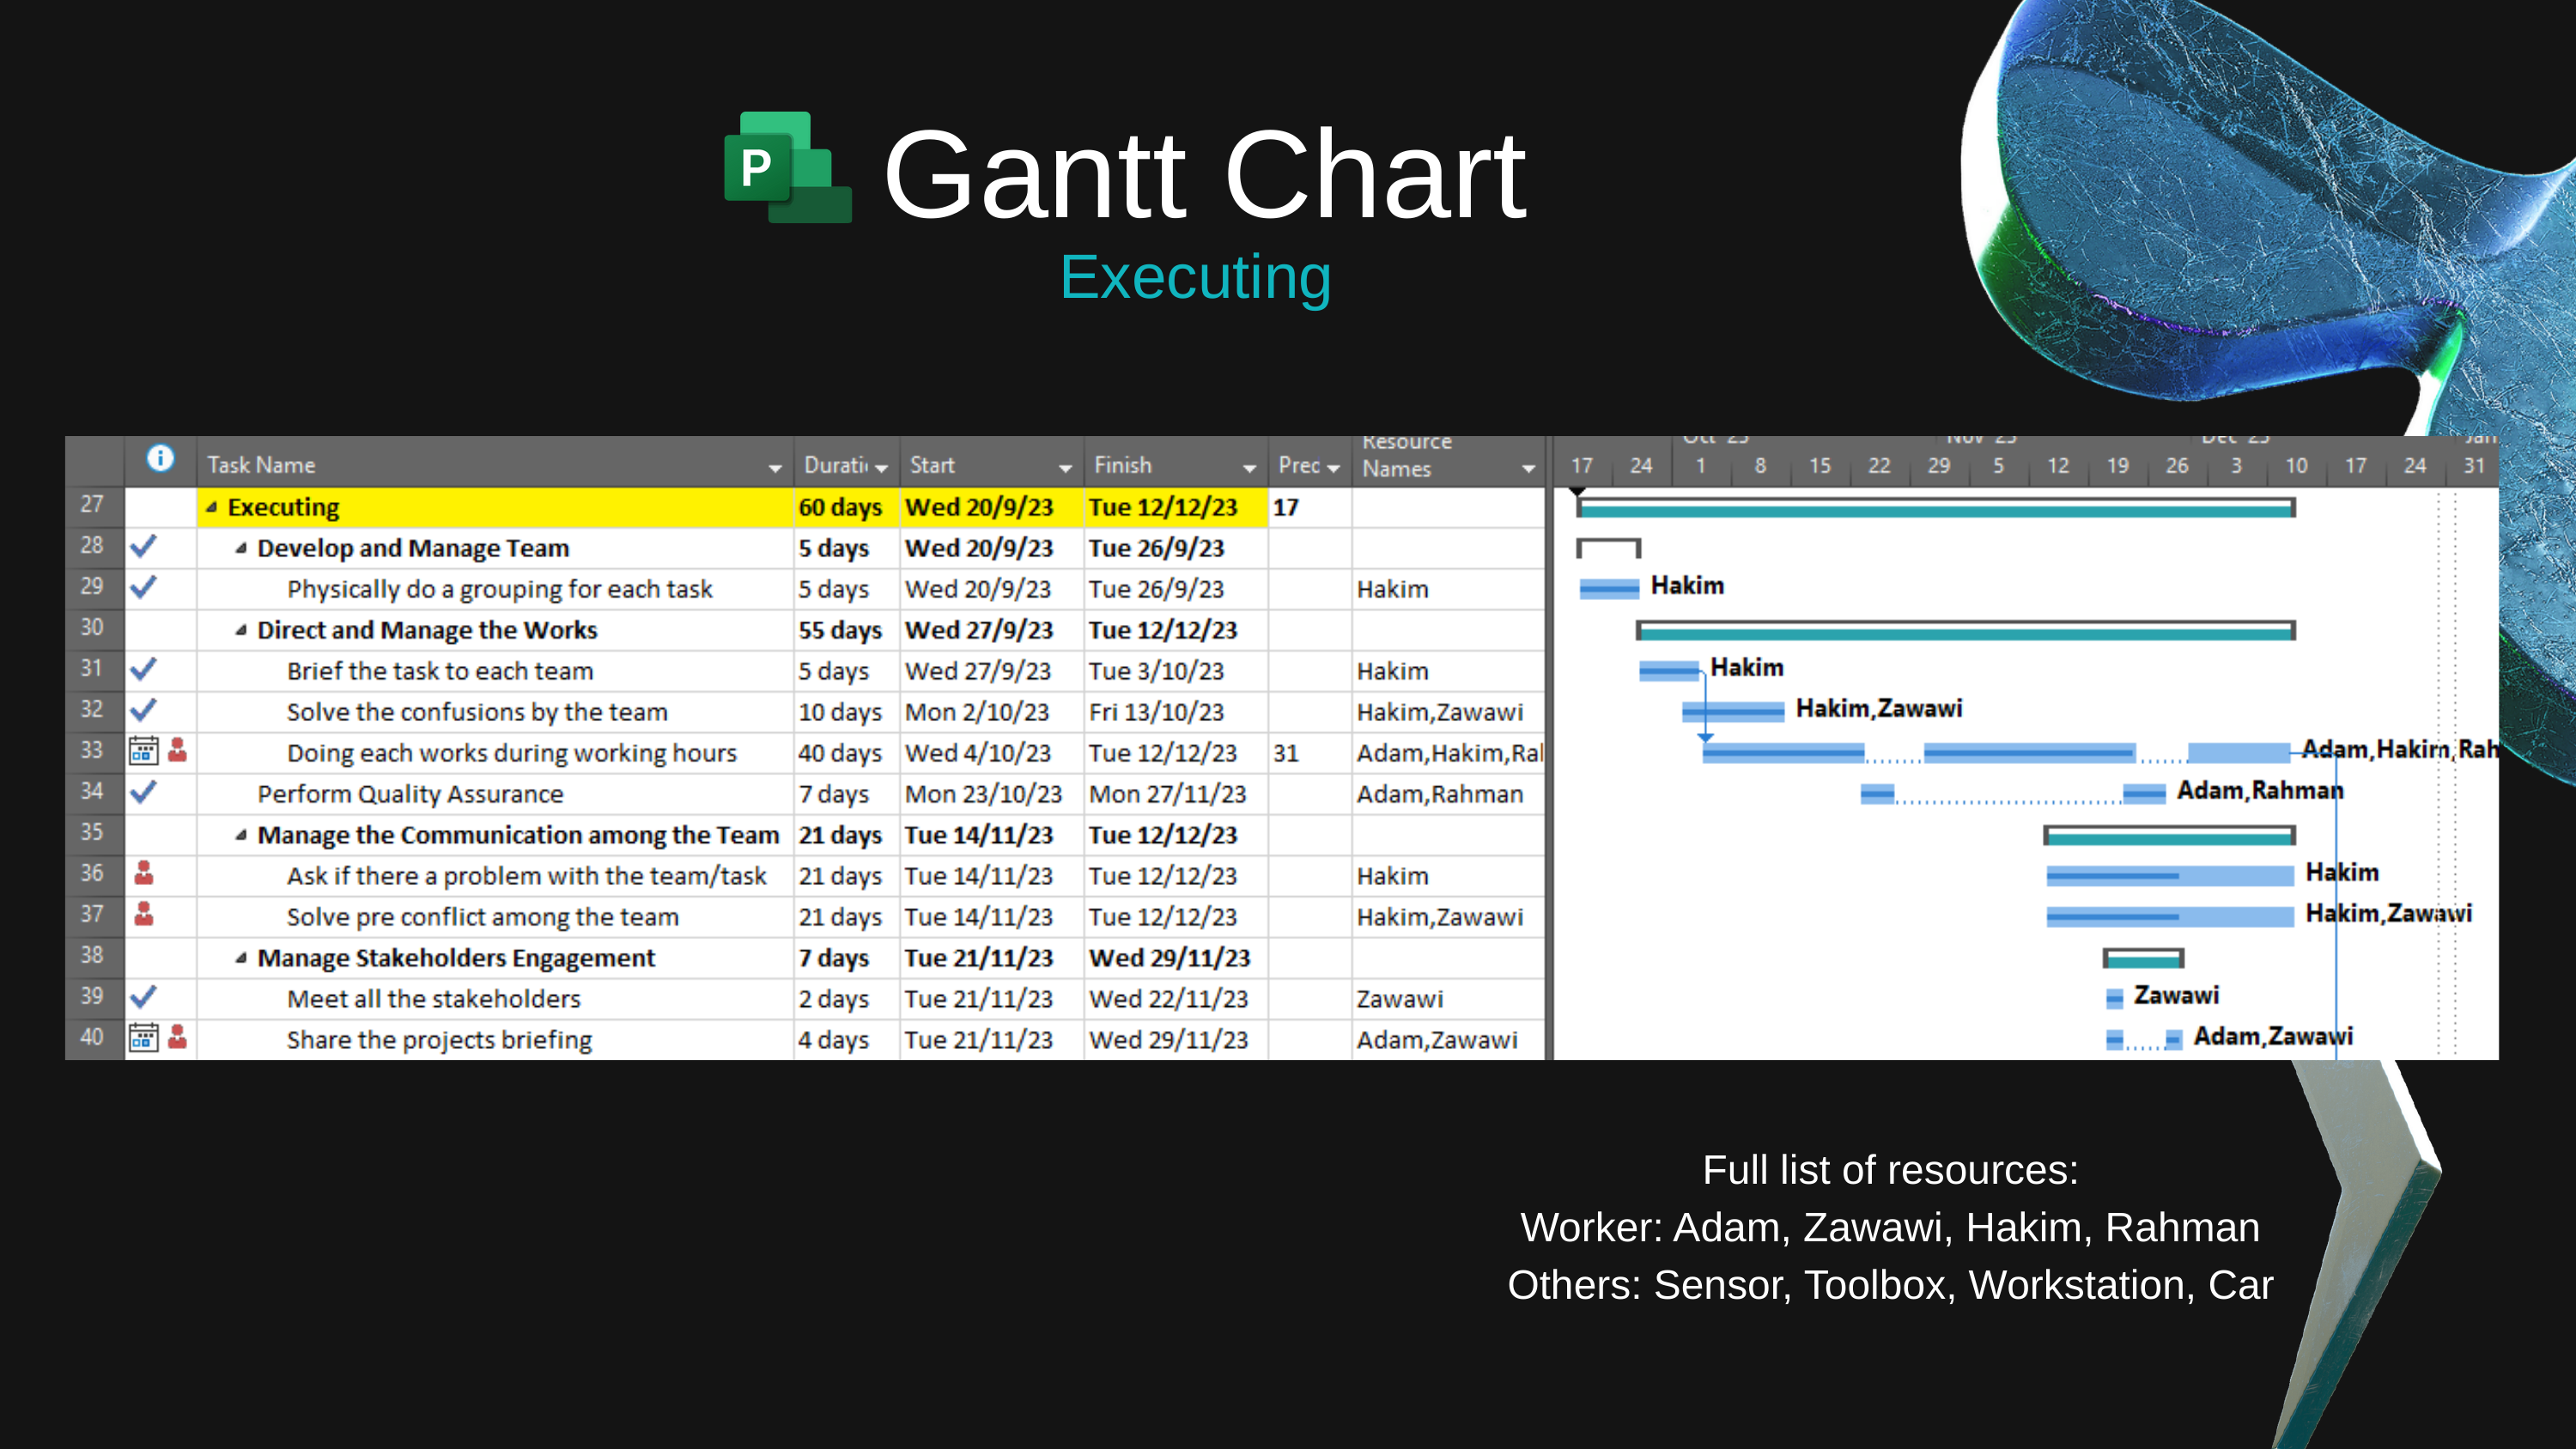

Gantt Chart

Executing

Full list of resources:
Worker: Adam, Zawawi, Hakim, Rahman
Others: Sensor, Toolbox, Workstation, Car